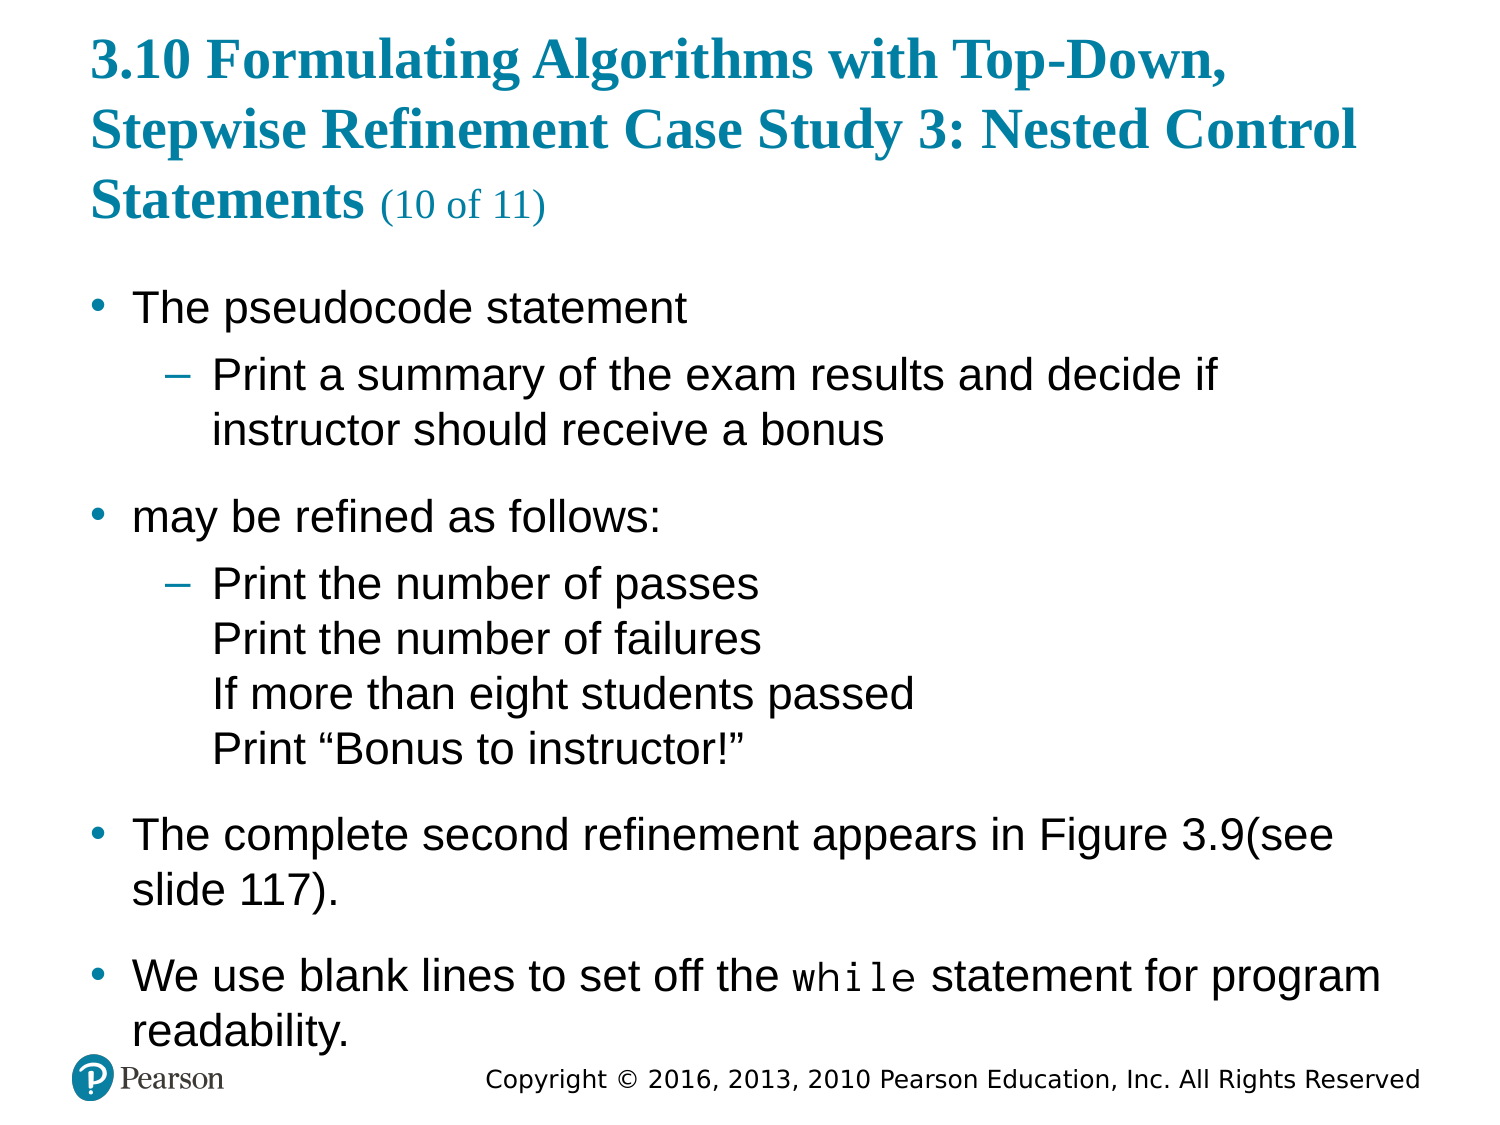

# 3.10 Formulating Algorithms with Top-Down, Stepwise Refinement Case Study 3: Nested Control Statements (10 of 11)
The pseudocode statement
Print a summary of the exam results and decide if instructor should receive a bonus
may be refined as follows:
Print the number of passes
Print the number of failures
If more than eight students passed
Print “Bonus to instructor!”
The complete second refinement appears in Figure 3.9(see slide 117).
We use blank lines to set off the while statement for program readability.